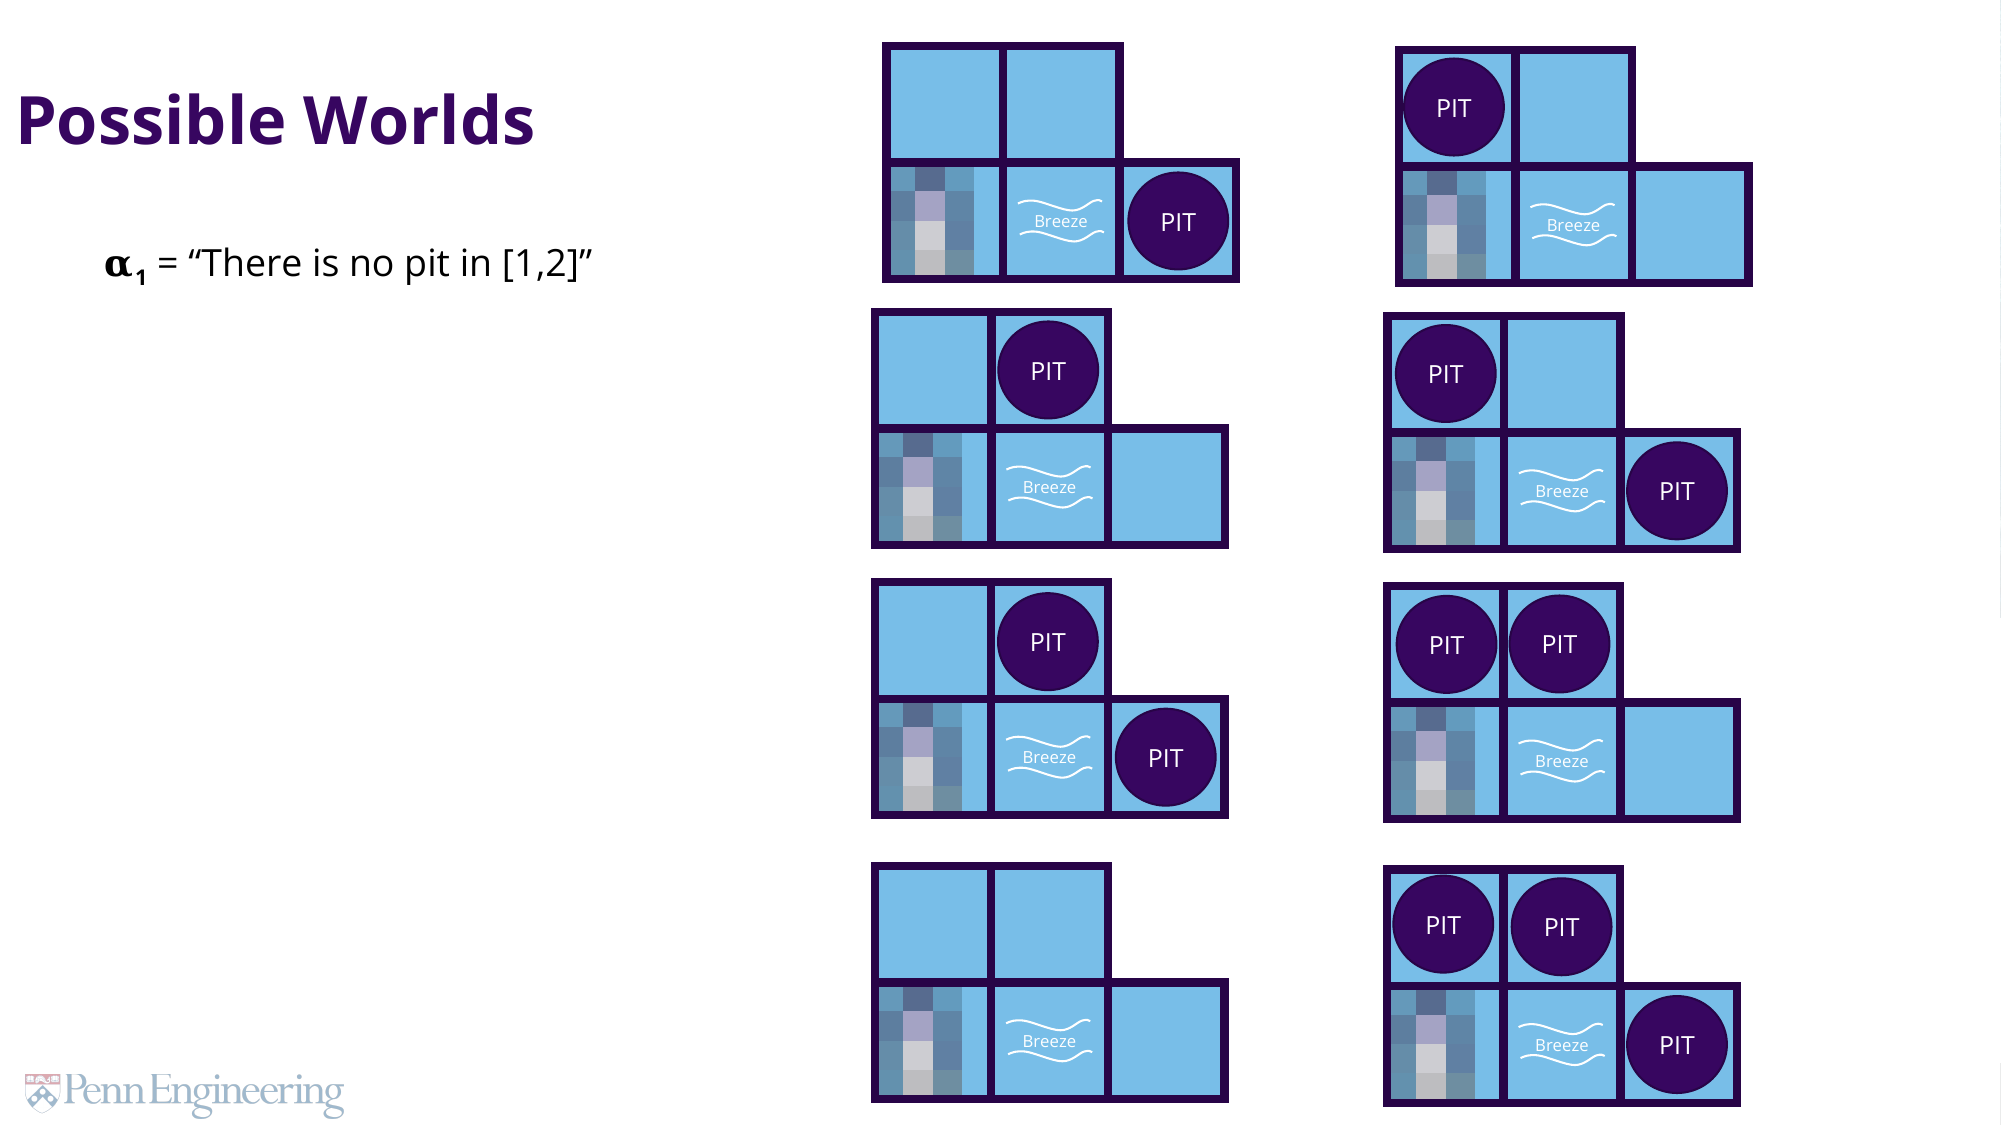

Breeze

PIT

Breeze

PIT
Possible Worlds
𝛂1 = “There is no pit in [1,2]”

Breeze

PIT

Breeze

PIT
PIT

Breeze

PIT
PIT

Breeze

PIT
PIT

Breeze

Breeze

PIT
PIT
PIT